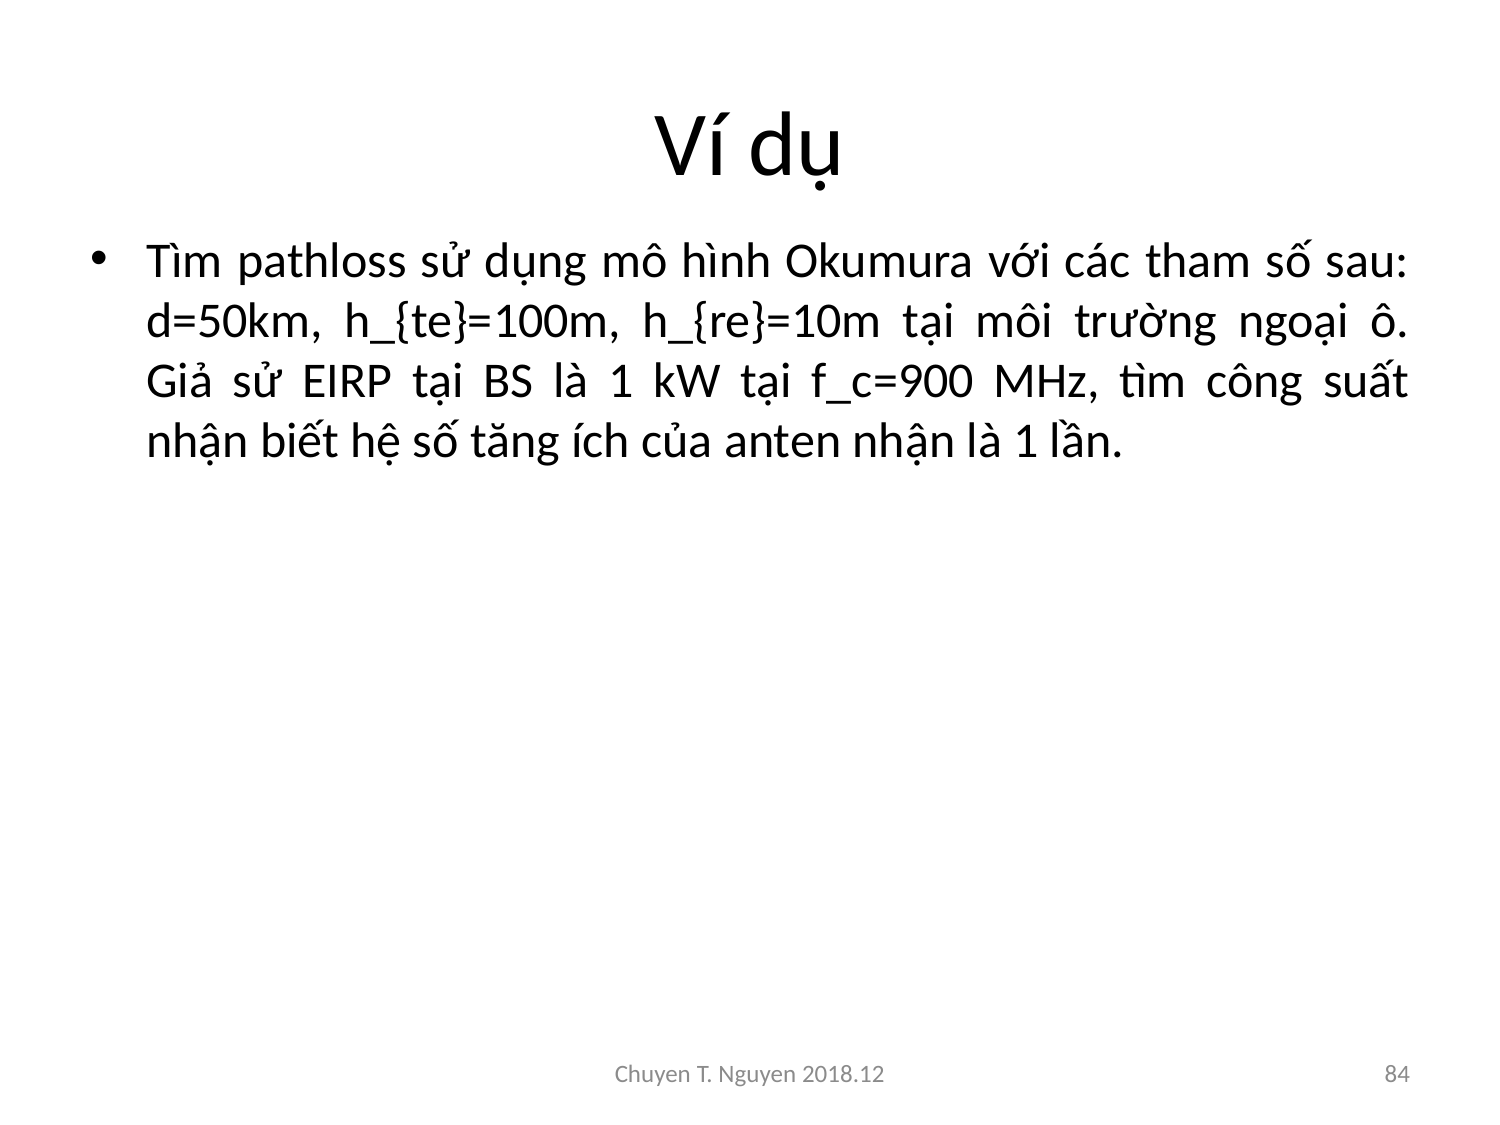

# Ví dụ
Tìm pathloss sử dụng mô hình Okumura với các tham số sau: d=50km, h_{te}=100m, h_{re}=10m tại môi trường ngoại ô. Giả sử EIRP tại BS là 1 kW tại f_c=900 MHz, tìm công suất nhận biết hệ số tăng ích của anten nhận là 1 lần.
Chuyen T. Nguyen 2018.12
84